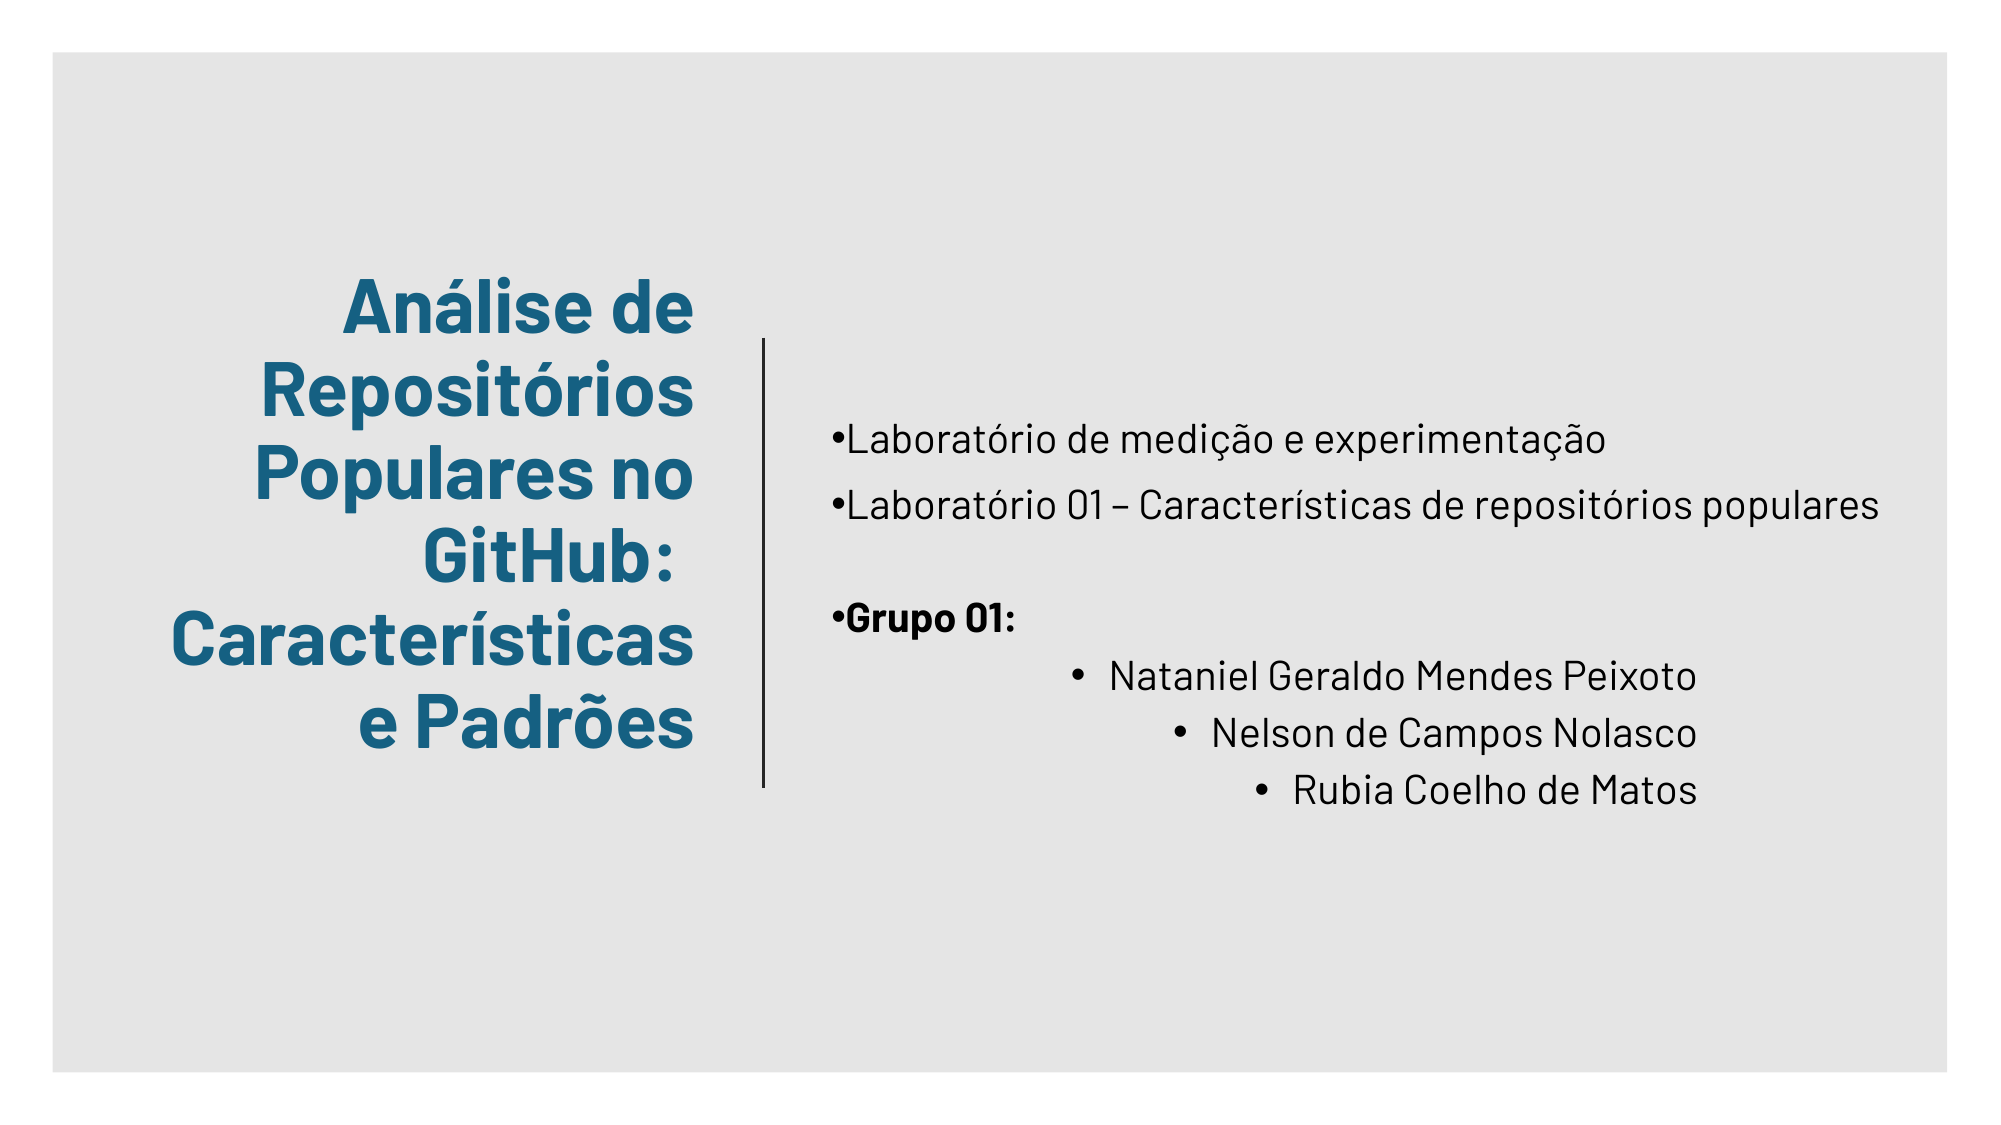

# Análise de Repositórios Populares no GitHub: Características e Padrões
Laboratório de medição e experimentação
Laboratório 01 – Características de repositórios populares
Grupo 01:
Nataniel Geraldo Mendes Peixoto
Nelson de Campos Nolasco
Rubia Coelho de Matos